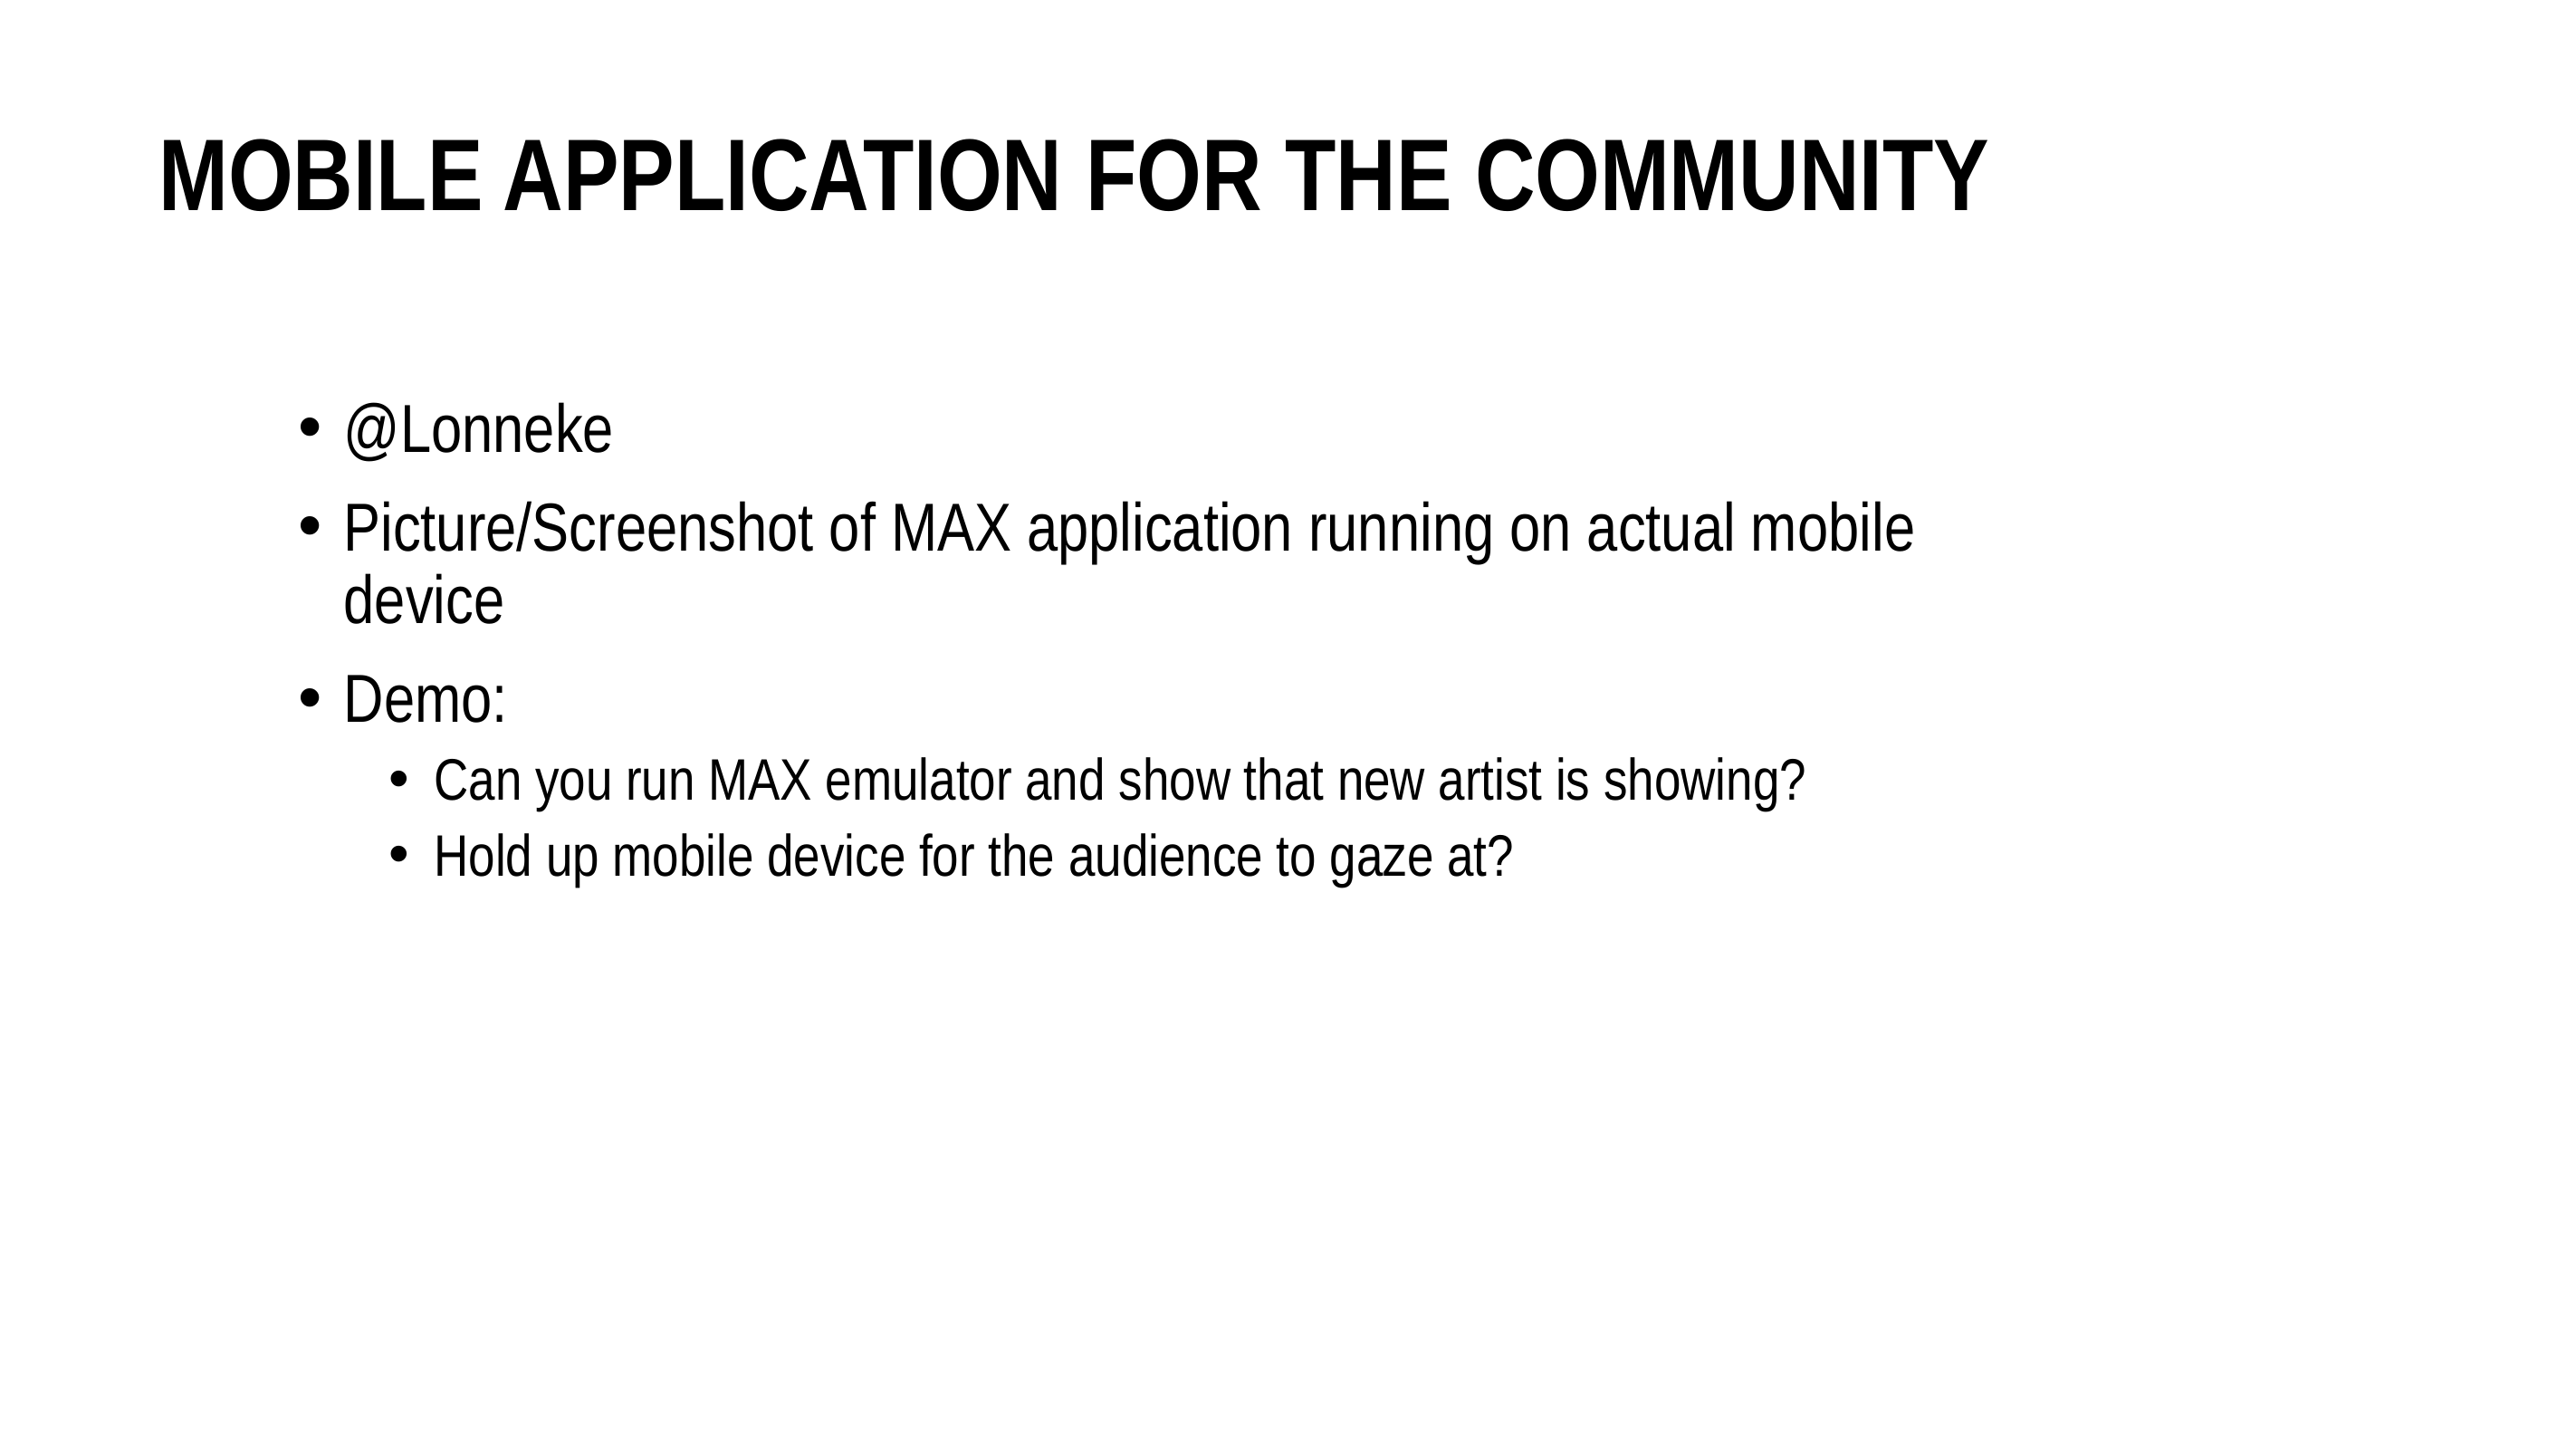

# Mobile application for the community
@Lonneke
Picture/Screenshot of MAX application running on actual mobile device
Demo:
Can you run MAX emulator and show that new artist is showing?
Hold up mobile device for the audience to gaze at?